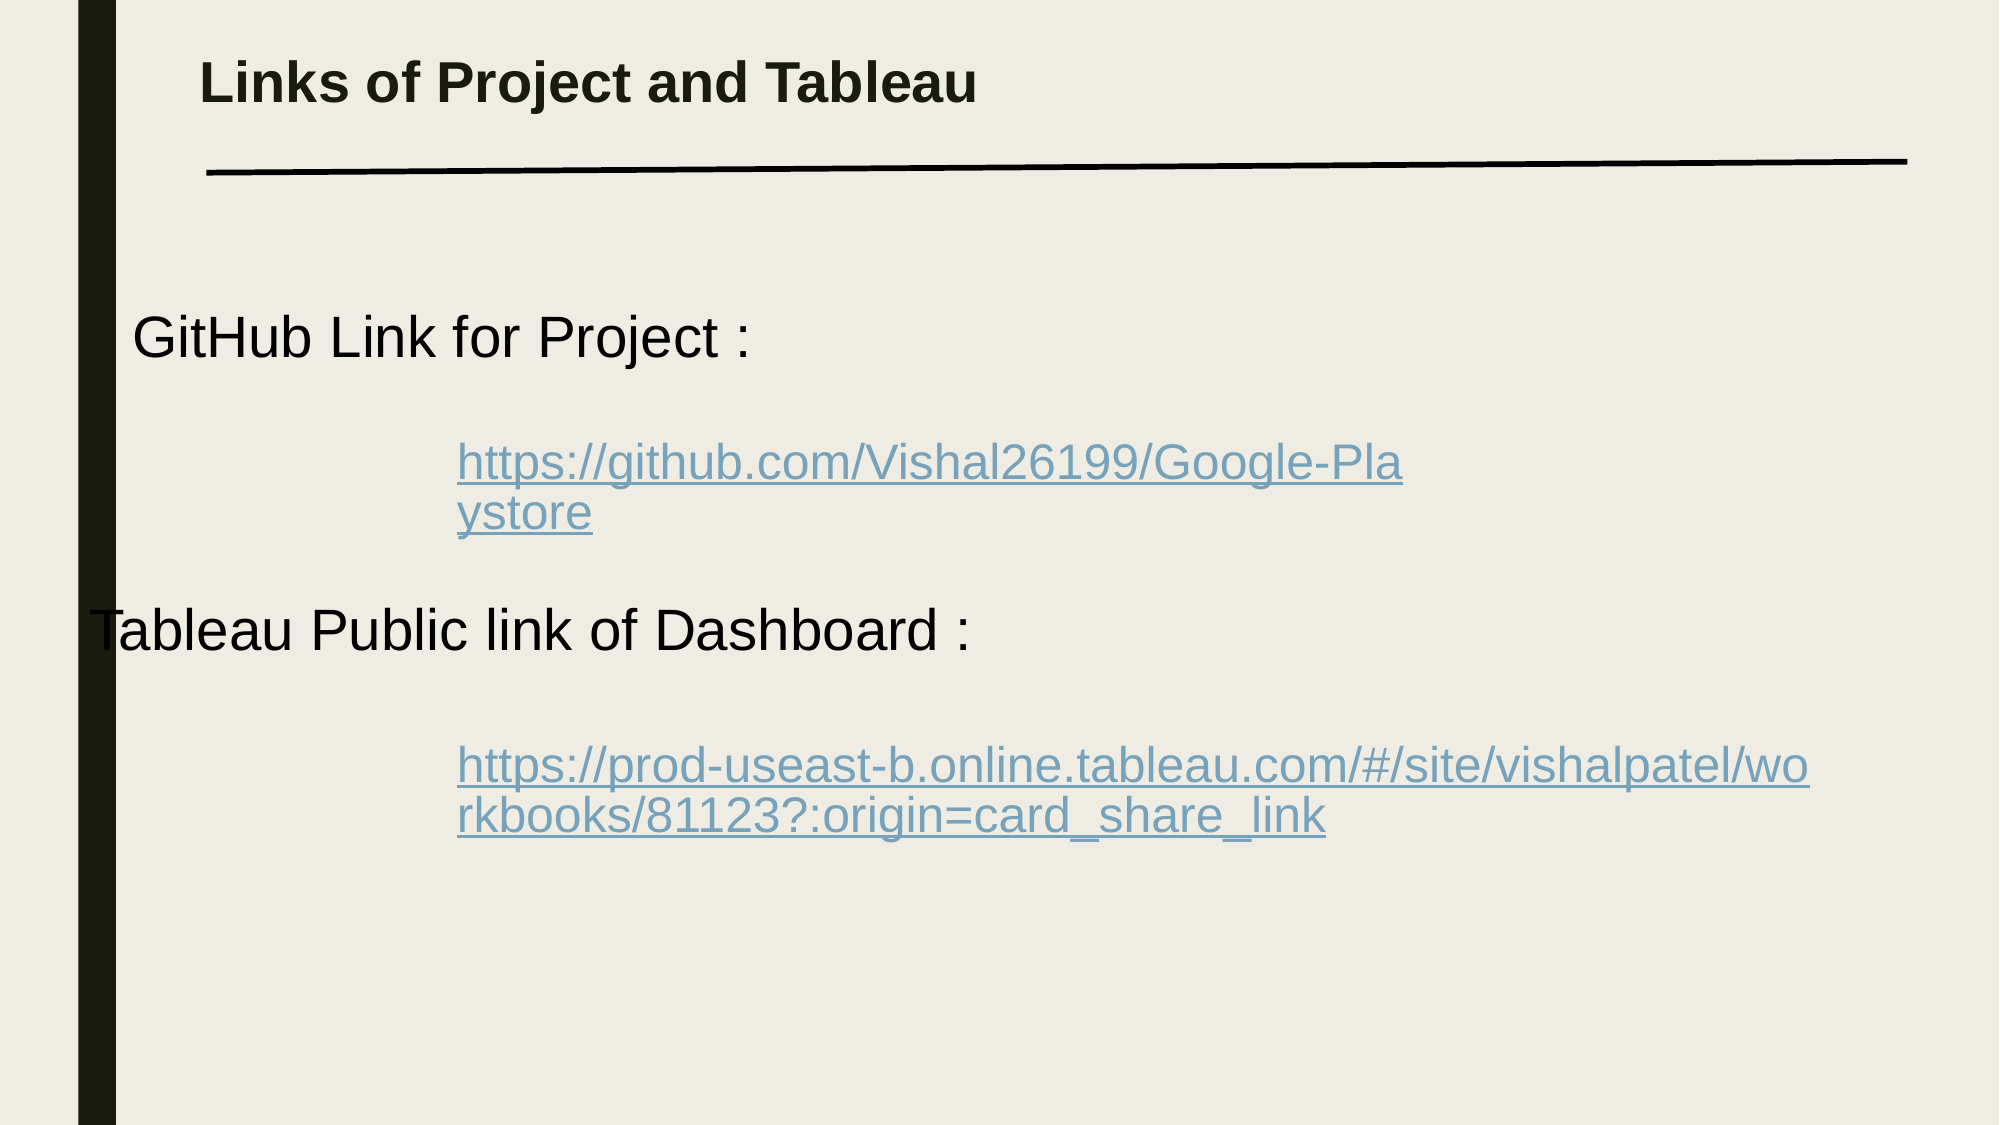

Links of Project and Tableau
GitHub Link for Project :
https://github.com/Vishal26199/Google-Playstore
Tableau Public link of Dashboard :
https://prod-useast-b.online.tableau.com/#/site/vishalpatel/workbooks/81123?:origin=card_share_link